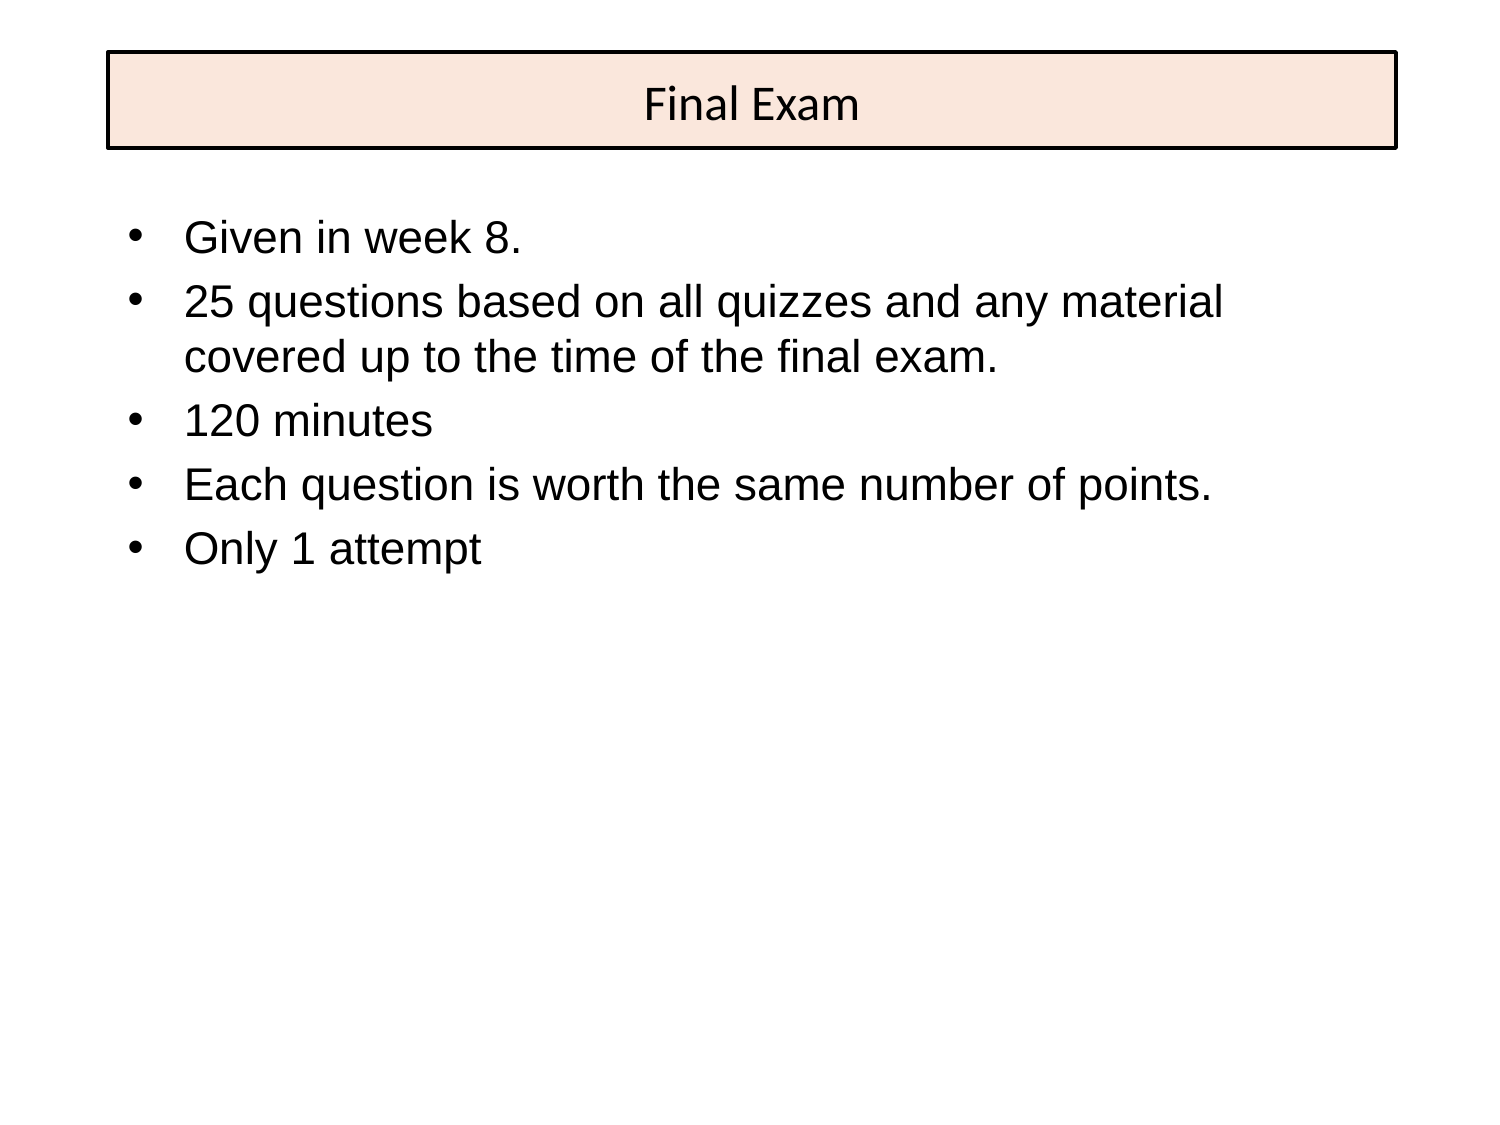

# Final Exam
Given in week 8.
25 questions based on all quizzes and any material covered up to the time of the final exam.
120 minutes
Each question is worth the same number of points.
Only 1 attempt